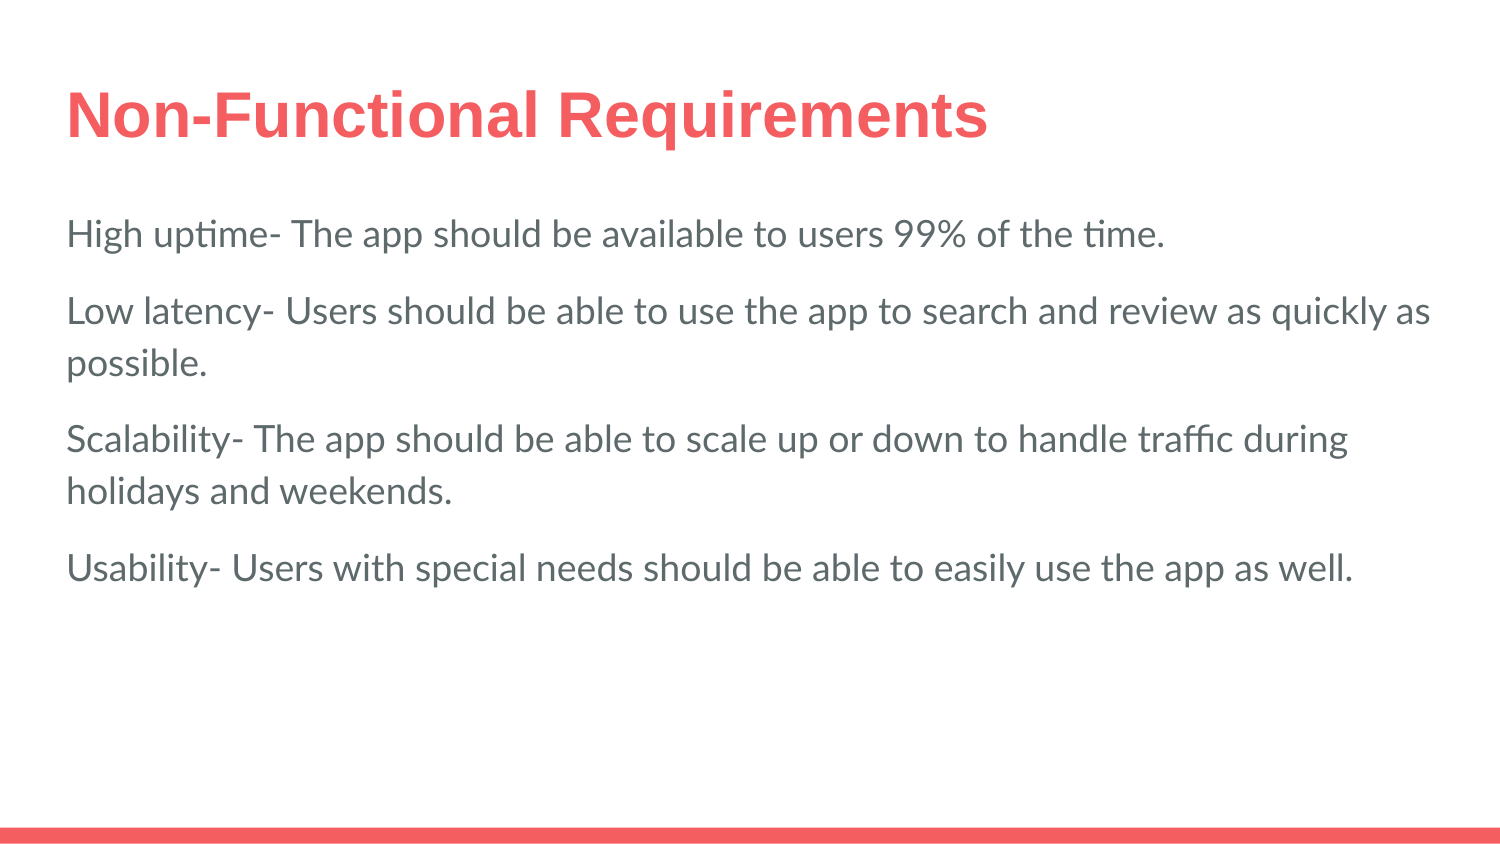

# Non-Functional Requirements
High uptime- The app should be available to users 99% of the time.
Low latency- Users should be able to use the app to search and review as quickly as possible.
Scalability- The app should be able to scale up or down to handle traffic during holidays and weekends.
Usability- Users with special needs should be able to easily use the app as well.